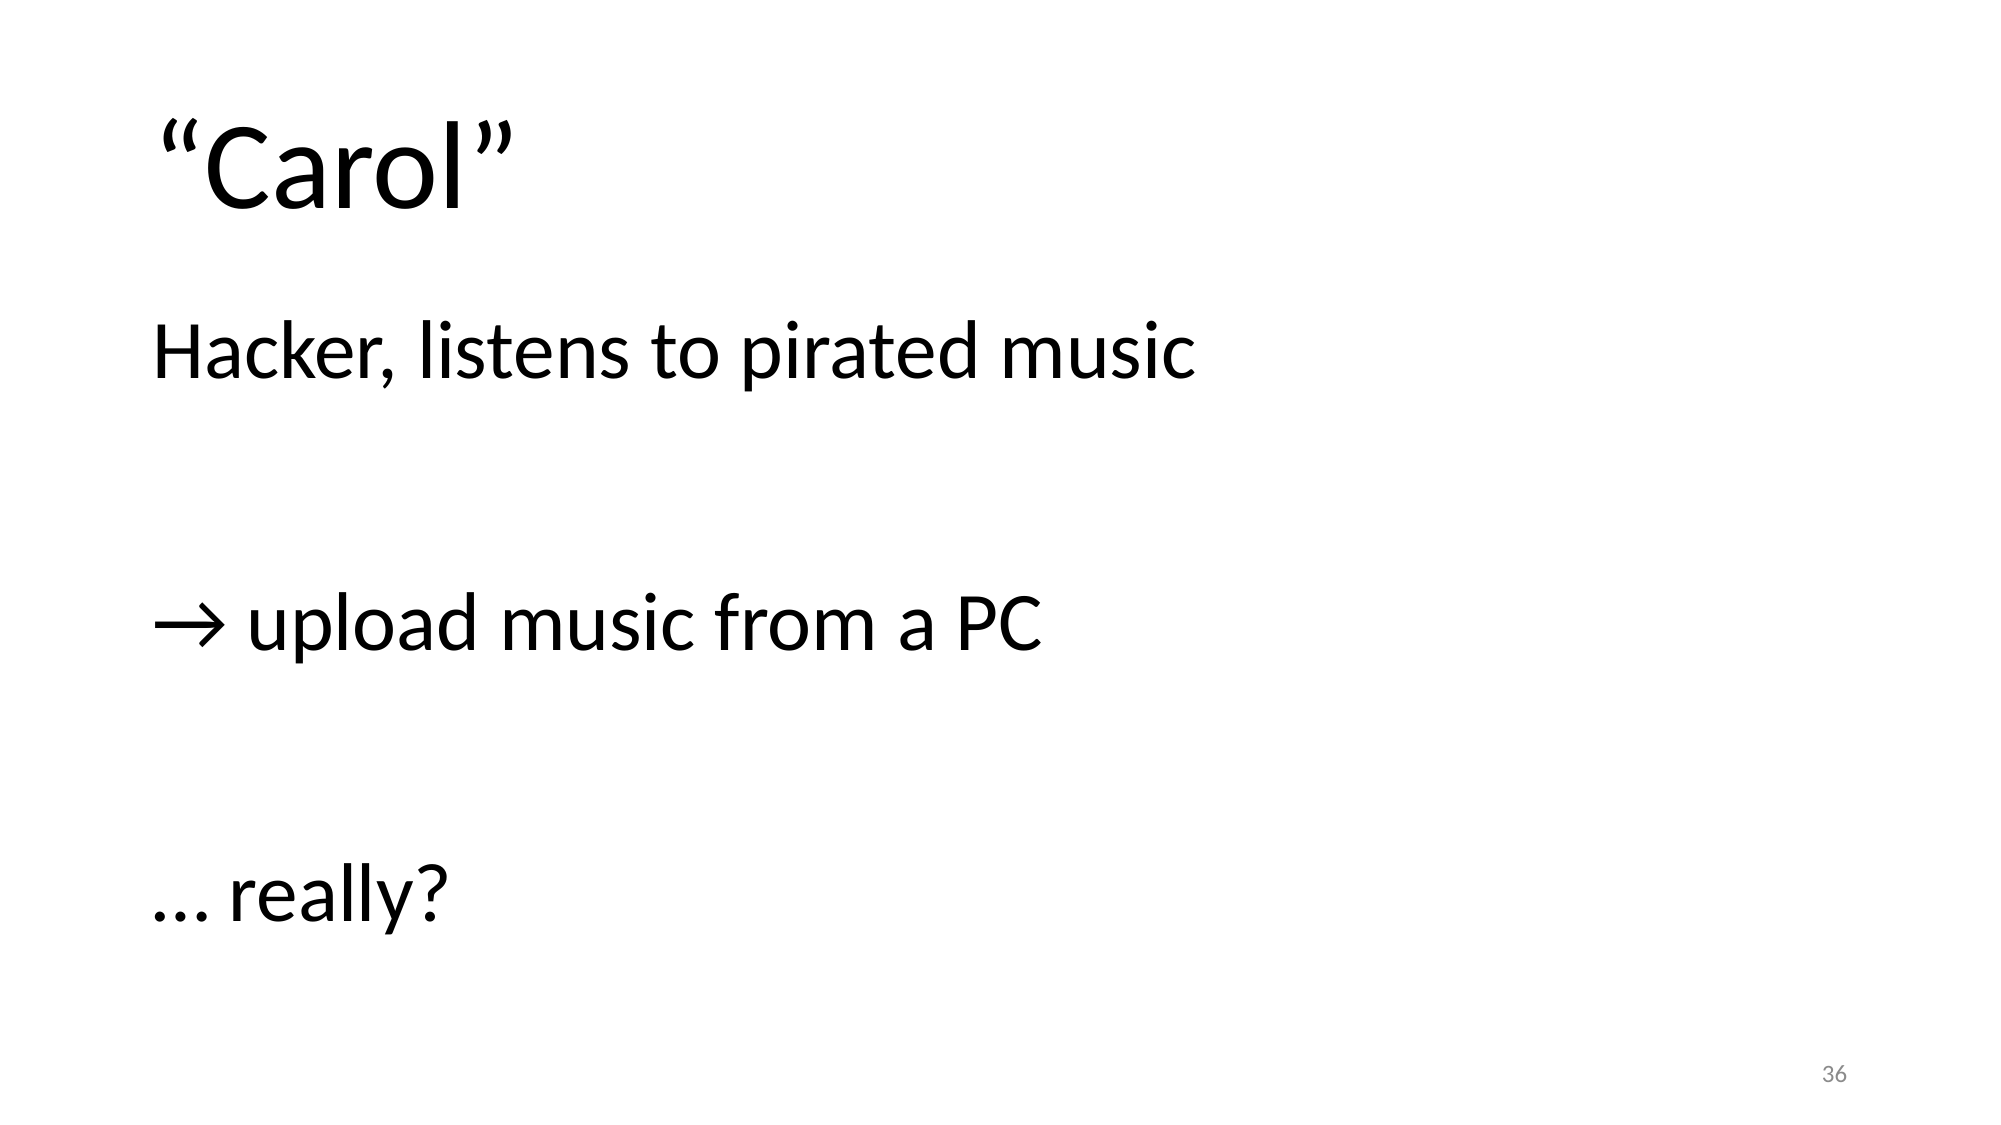

# “Carol”
Hacker, listens to pirated music

→ upload music from a PC

… really?
36